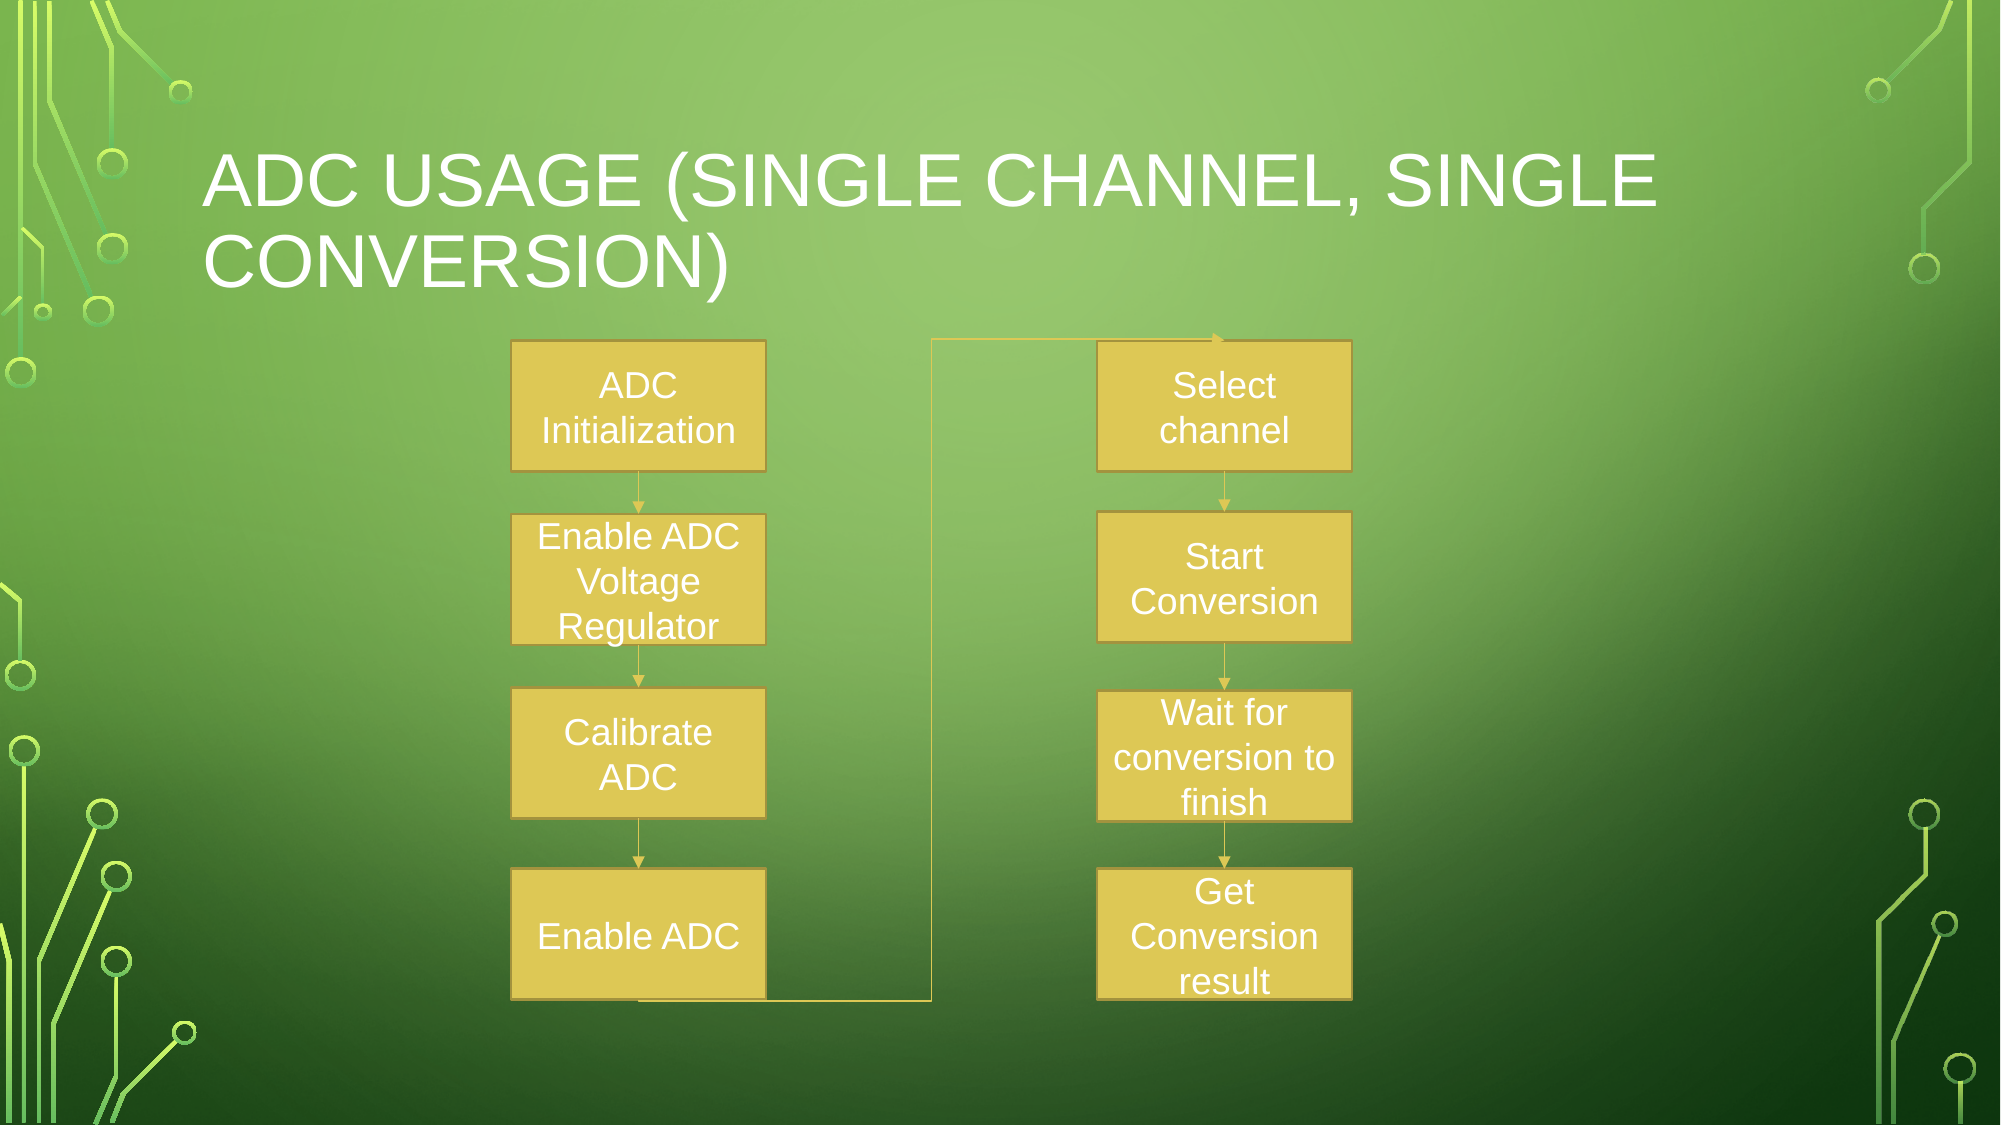

# ADC Usage (Single channel, single conversion)
ADC Initialization
Select channel
Start Conversion
Enable ADC Voltage Regulator
Calibrate ADC
Wait for conversion to finish
Get Conversion result
Enable ADC